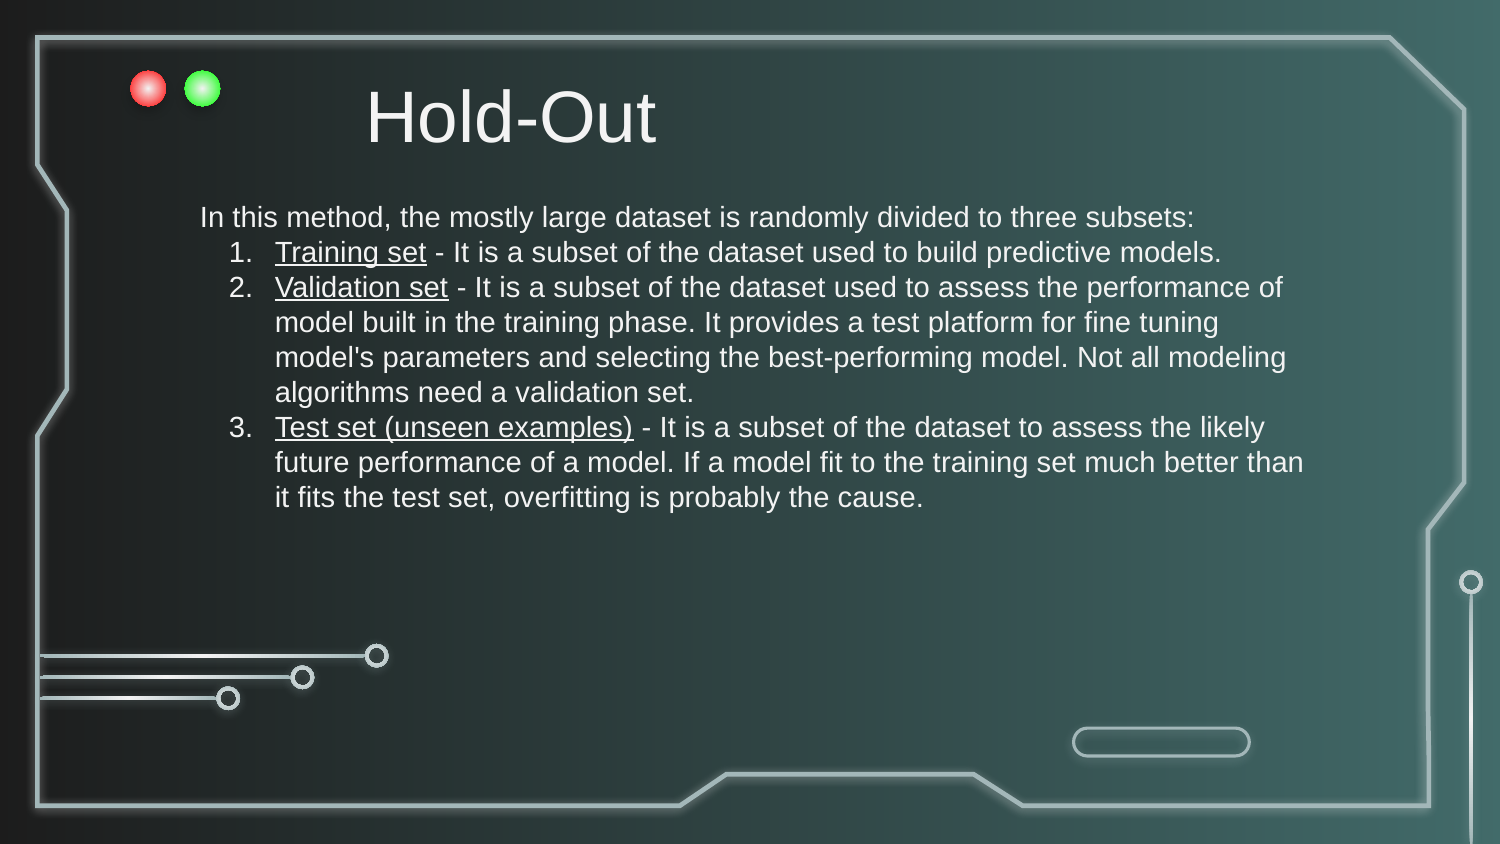

# Hold-Out

In this method, the mostly large dataset is randomly divided to three subsets:
Training set - It is a subset of the dataset used to build predictive models.
Validation set - It is a subset of the dataset used to assess the performance of model built in the training phase. It provides a test platform for fine tuning model's parameters and selecting the best-performing model. Not all modeling algorithms need a validation set.
Test set (unseen examples) - It is a subset of the dataset to assess the likely future performance of a model. If a model fit to the training set much better than it fits the test set, overfitting is probably the cause.